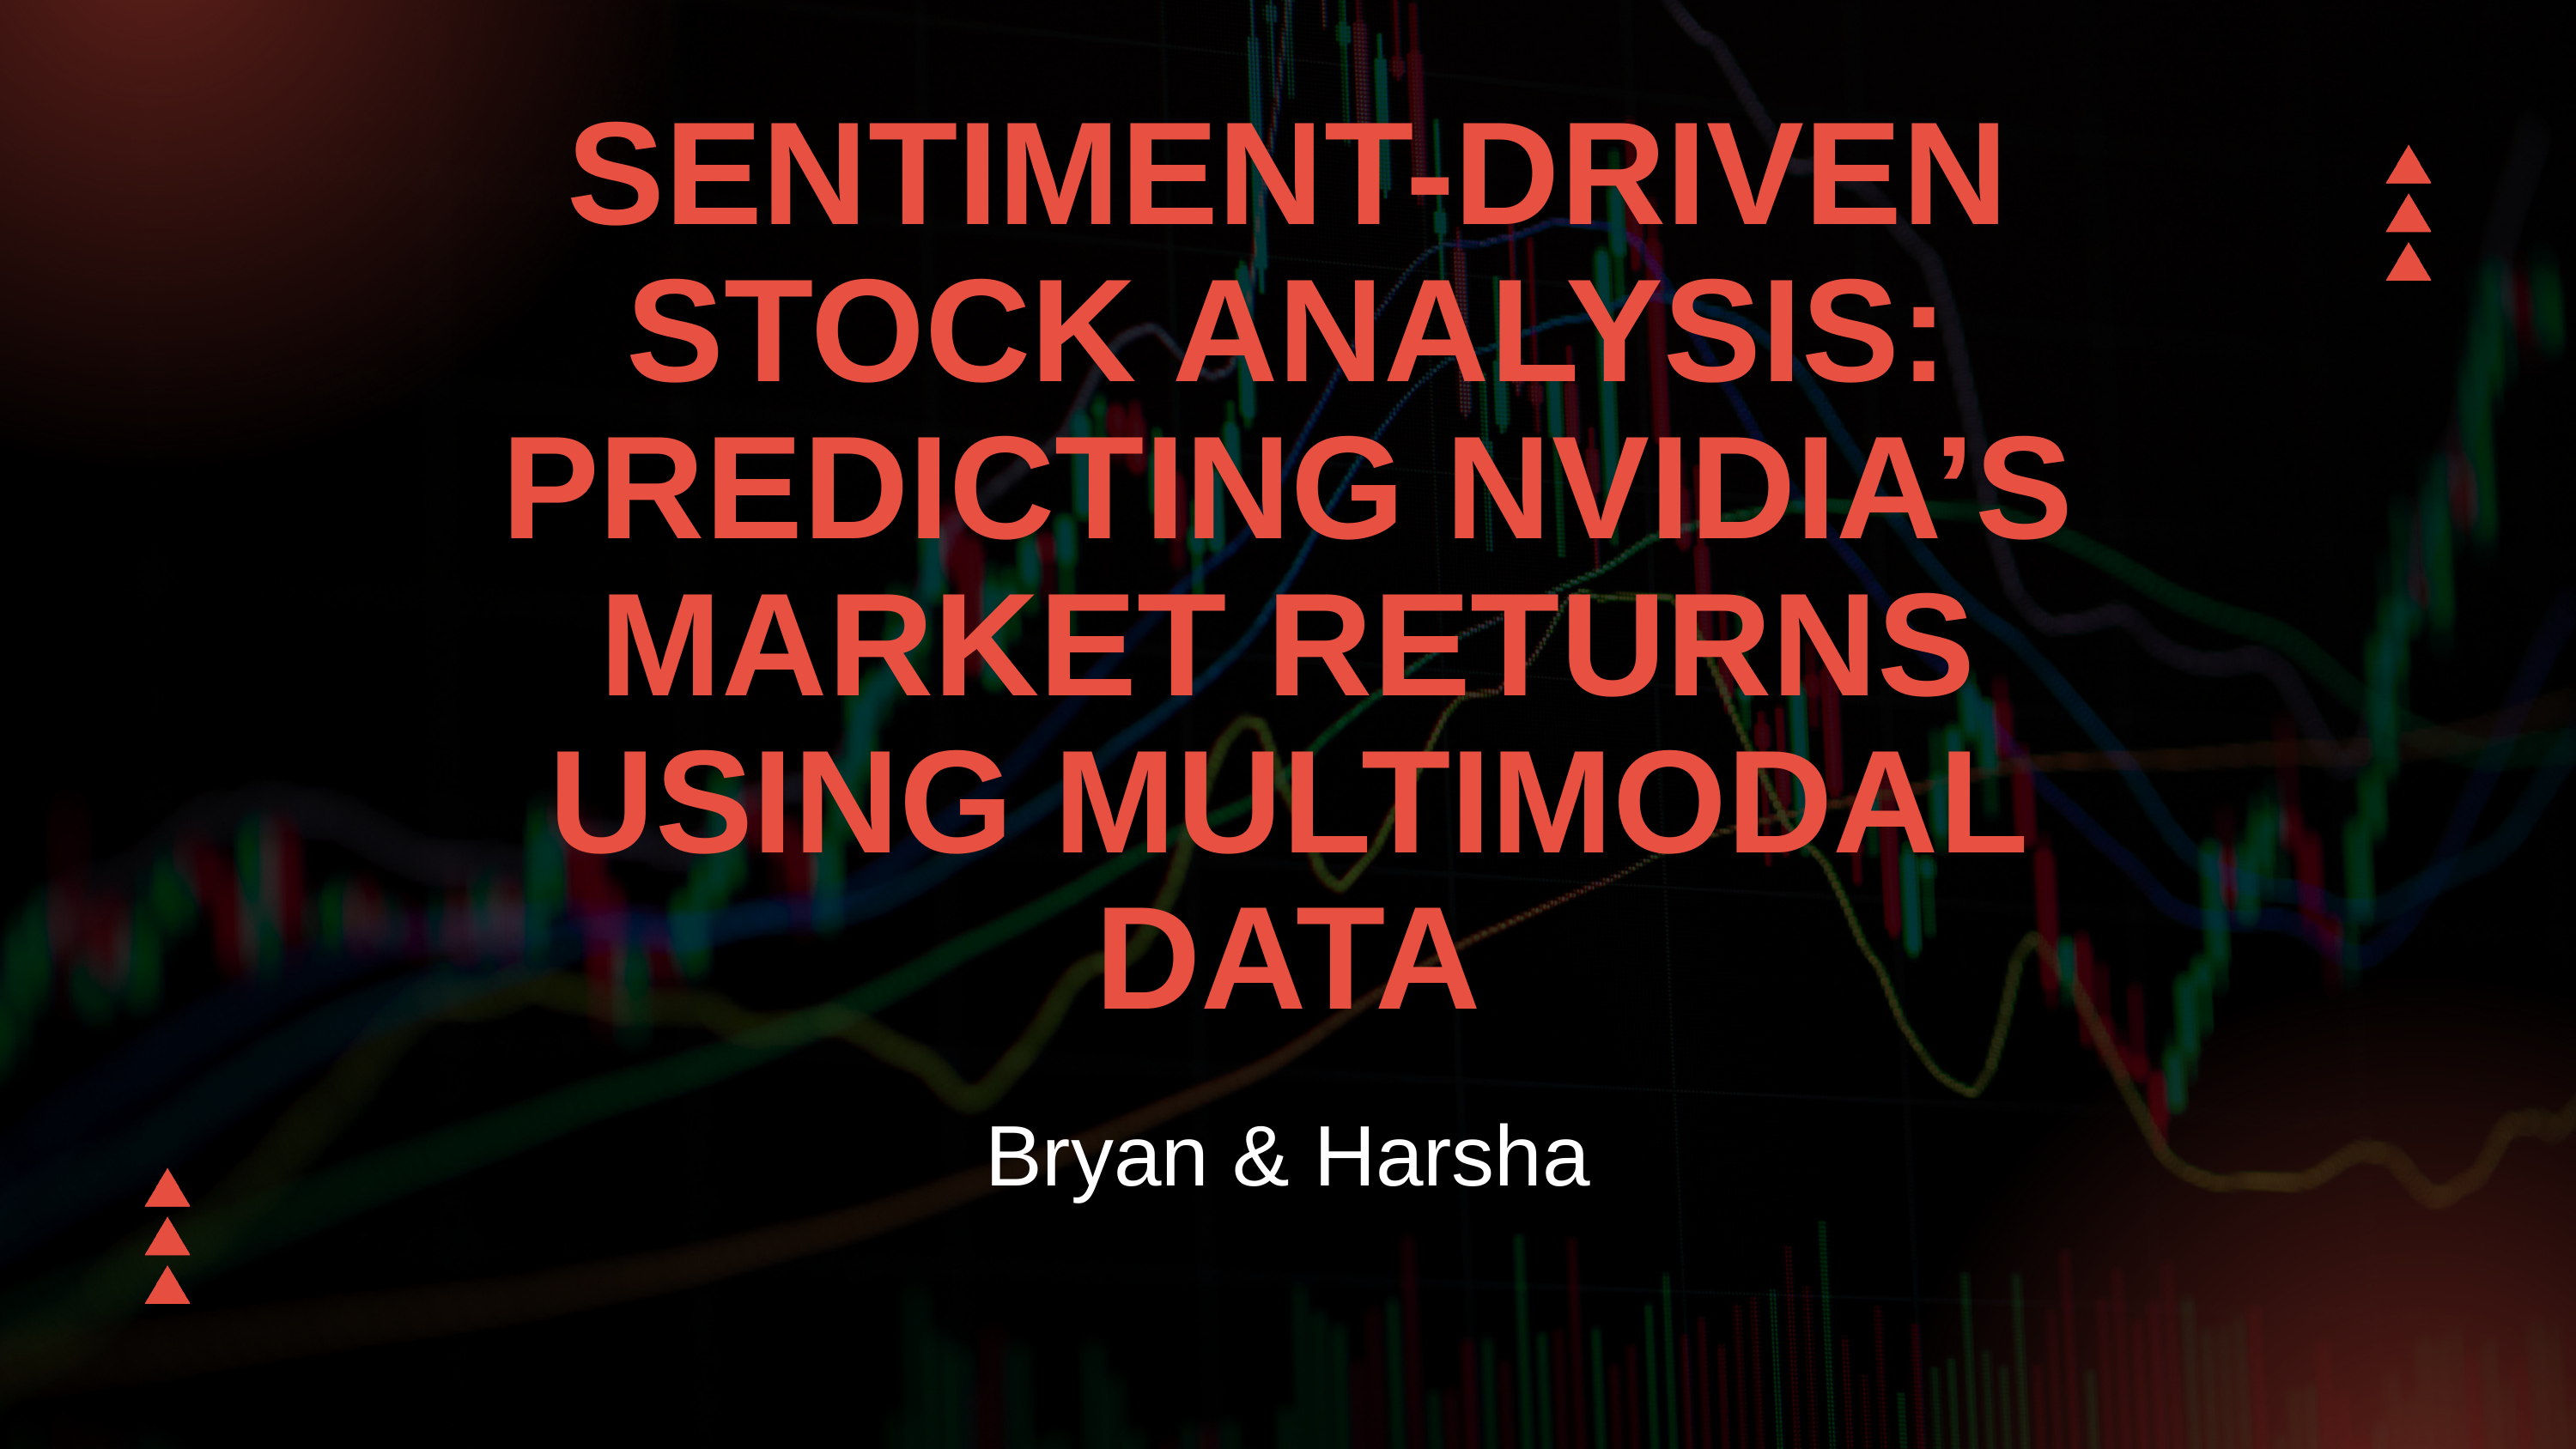

SENTIMENT-DRIVEN STOCK ANALYSIS: PREDICTING NVIDIA’S MARKET RETURNS USING MULTIMODAL DATA

Bryan & Harsha